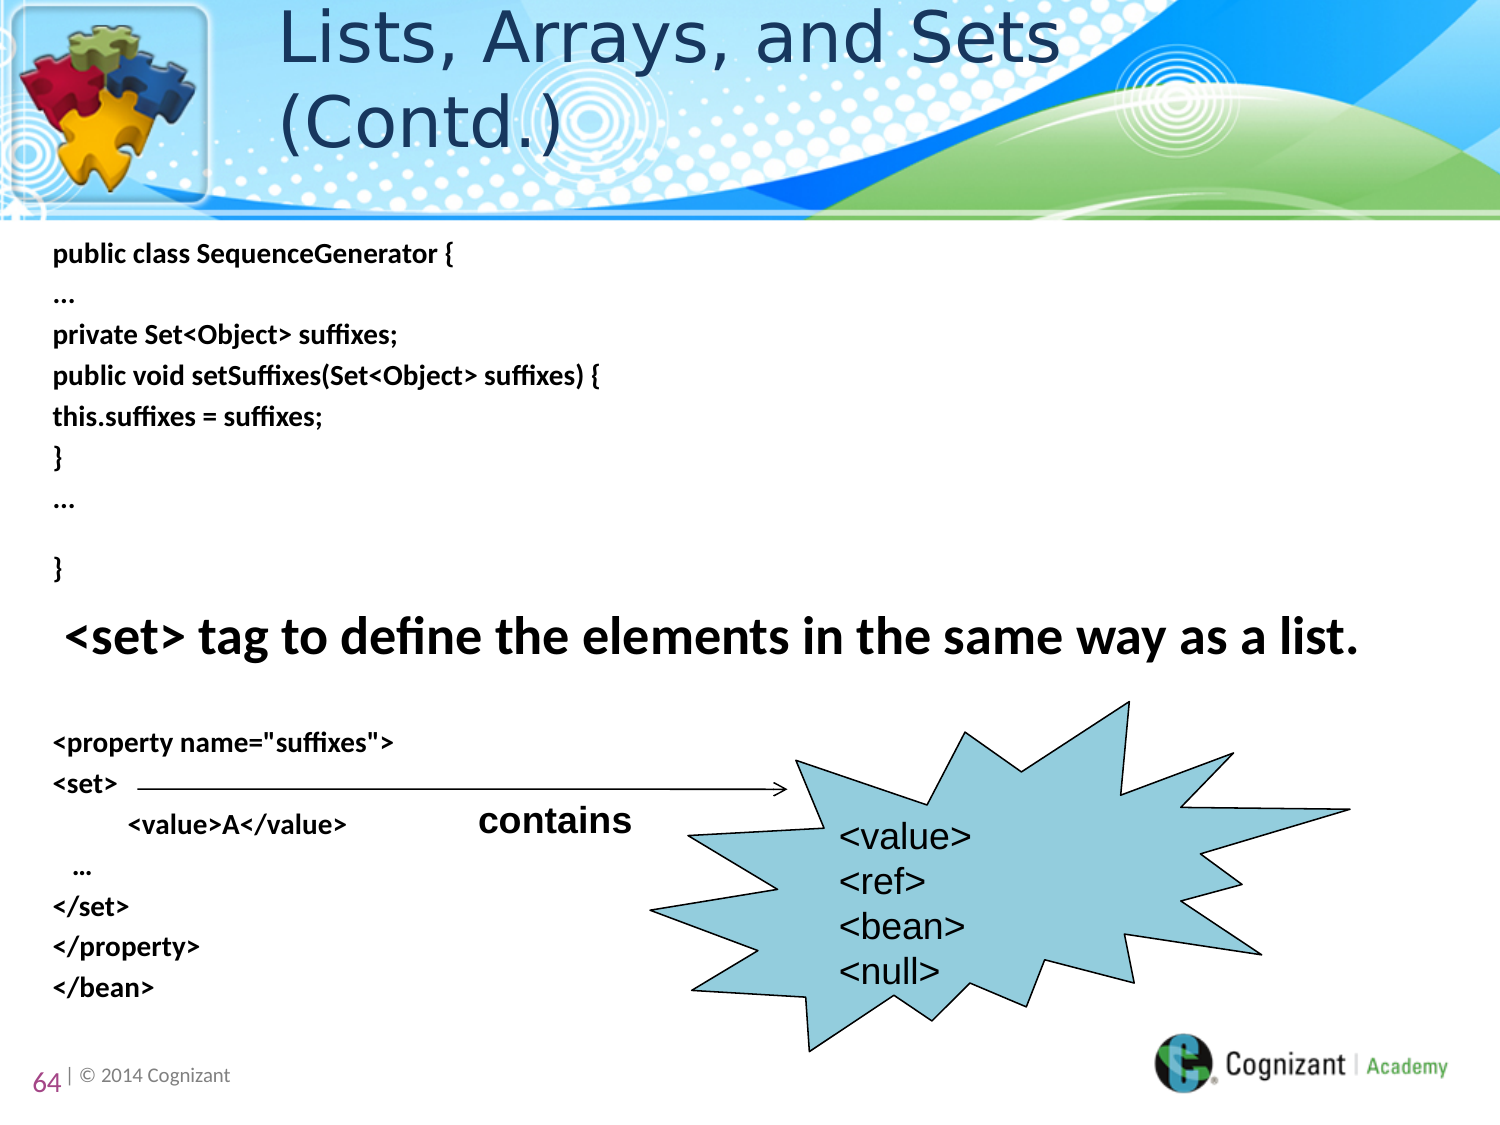

# Lists, Arrays, and Sets (Contd.)
public class SequenceGenerator {
...
private Set<Object> suffixes;
public void setSuffixes(Set<Object> suffixes) {
this.suffixes = suffixes;
}
...
}
 <set> tag to define the elements in the same way as a list.

<property name="suffixes">
<set>
<value>A</value>
   …
</set>
</property>
</bean>

<value>
<ref>
<bean>
<null>
contains
64